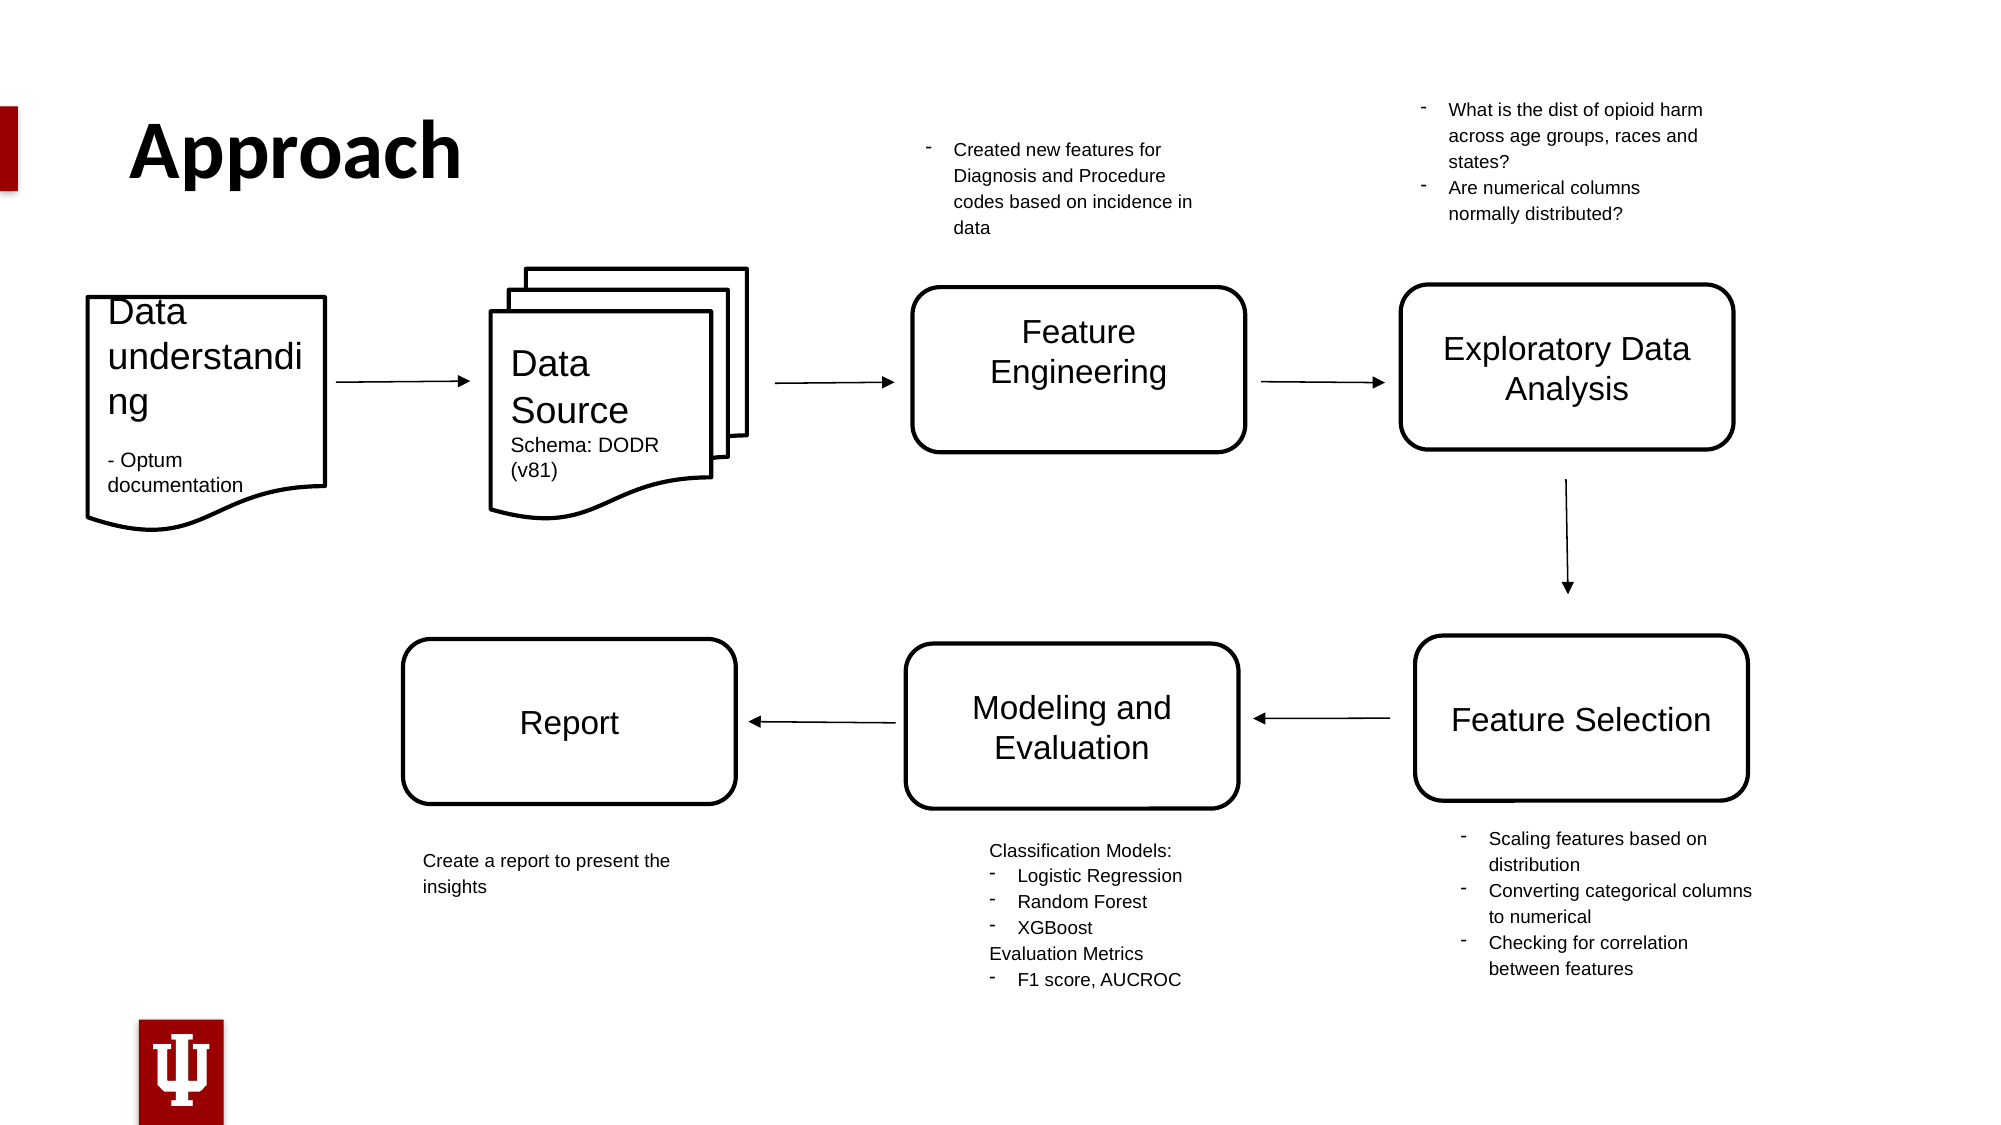

# Approach
What is the dist of opioid harm across age groups, races and states?
Are numerical columns normally distributed?

Created new features for Diagnosis and Procedure codes based on incidence in data

Data Source ​
Schema: DODR (v81)
Exploratory Data Analysis
Feature Engineering

Data understanding

- Optum documentation
Feature Selection
Report
Modeling and Evaluation
Scaling features based on distribution
Converting categorical columns to numerical
Checking for correlation between features

Classification Models:
Logistic Regression
Random Forest
XGBoost
Evaluation Metrics
F1 score, AUCROC
Create a report to present the insights